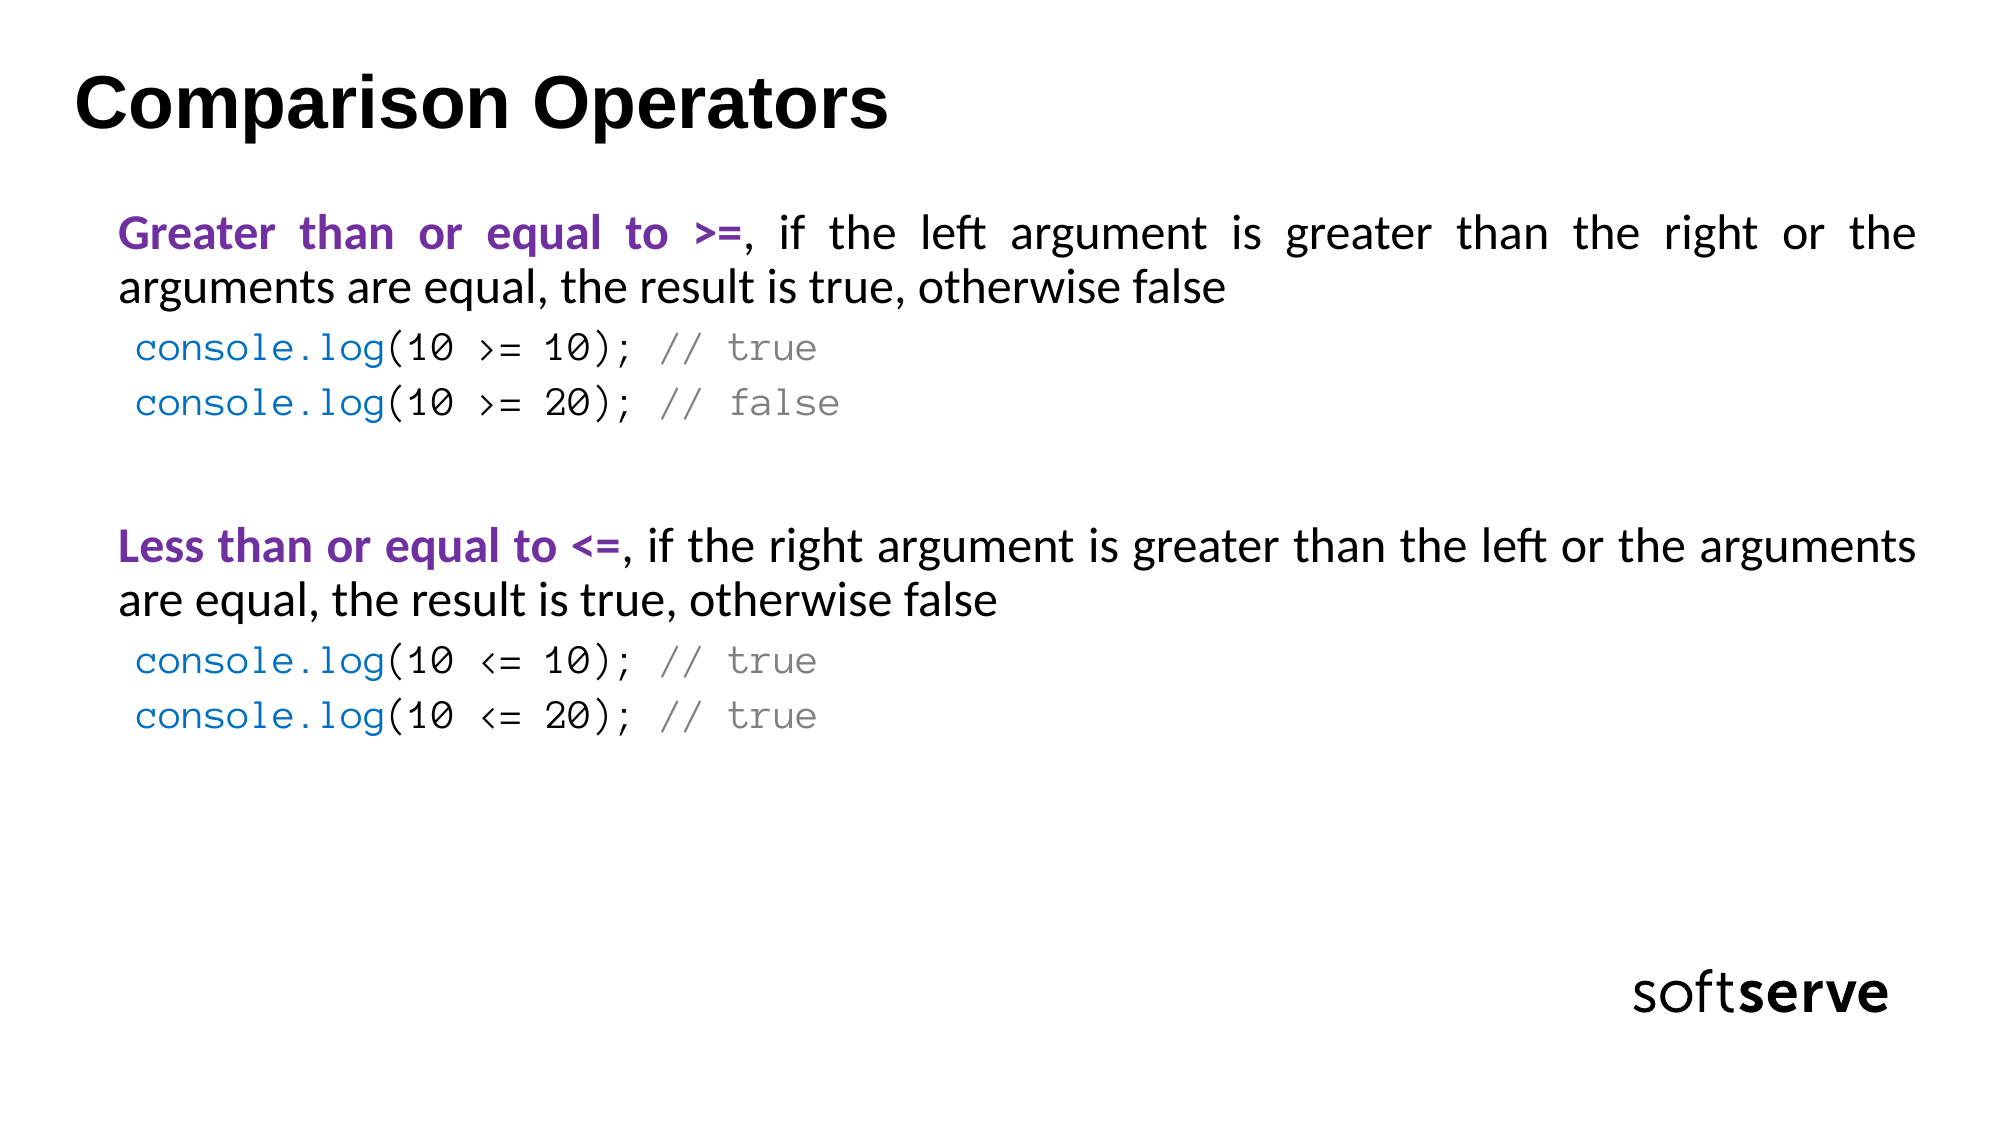

# Comparison Operators
Greater than or equal to >=, if the left argument is greater than the right or the arguments are equal, the result is true, otherwise false
console.log(10 >= 10); // true
console.log(10 >= 20); // false

Less than or equal to <=, if the right argument is greater than the left or the arguments are equal, the result is true, otherwise false
console.log(10 <= 10); // true
console.log(10 <= 20); // true